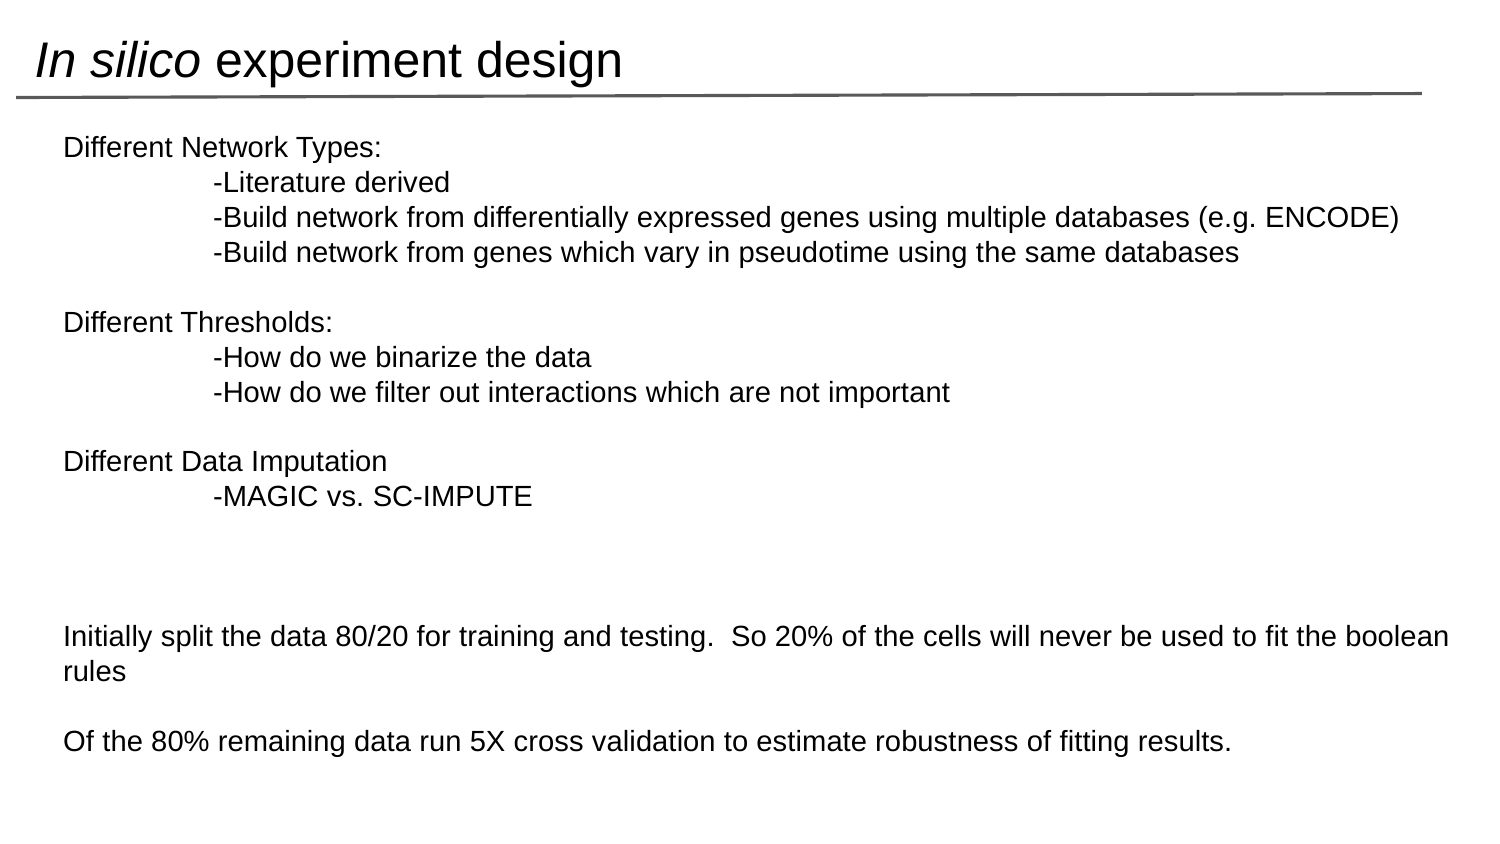

In silico experiment design
Different Network Types:
	-Literature derived
	-Build network from differentially expressed genes using multiple databases (e.g. ENCODE)
	-Build network from genes which vary in pseudotime using the same databases

Different Thresholds:
	-How do we binarize the data
	-How do we filter out interactions which are not important

Different Data Imputation
	-MAGIC vs. SC-IMPUTE

Initially split the data 80/20 for training and testing.  So 20% of the cells will never be used to fit the boolean rules

Of the 80% remaining data run 5X cross validation to estimate robustness of fitting results.